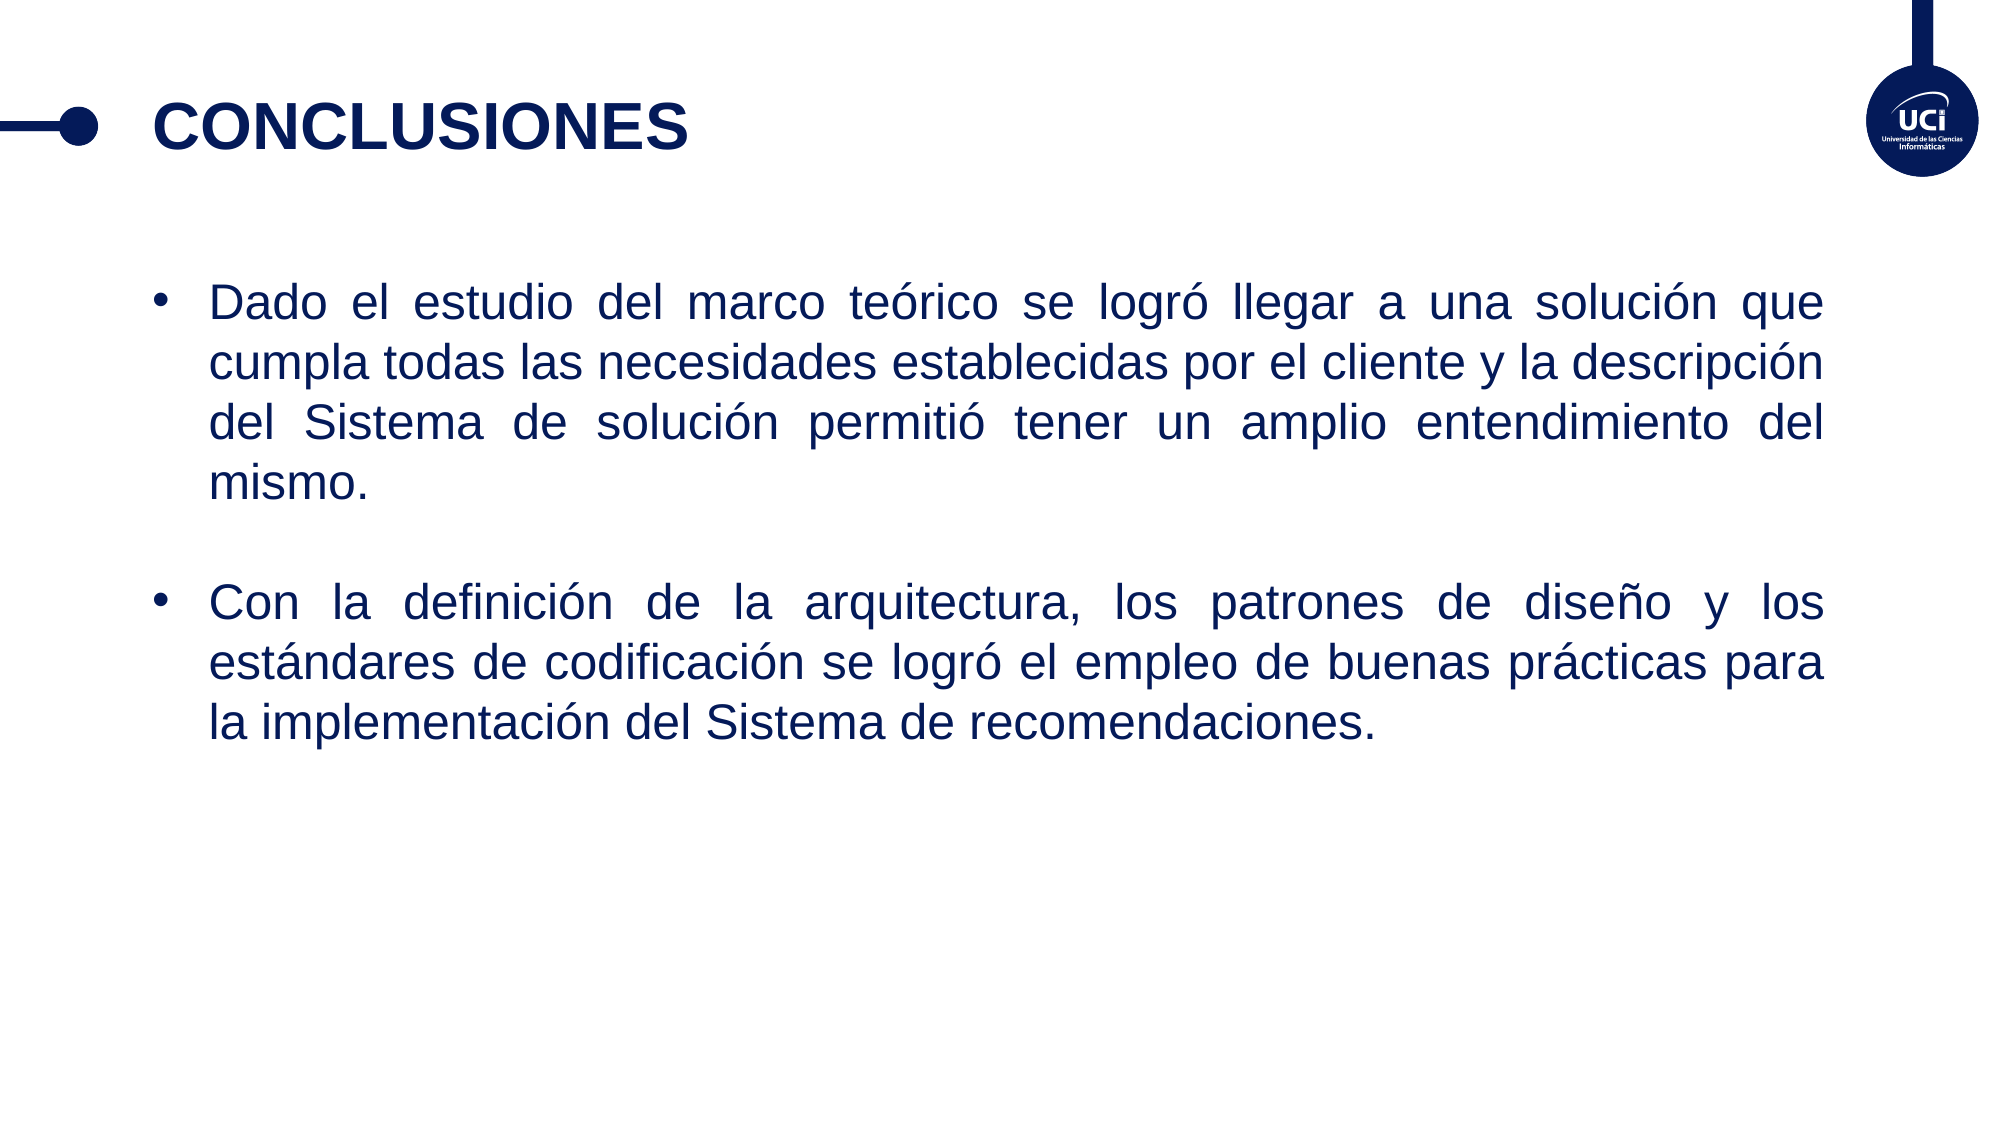

# CONCLUSIONES

Dado el estudio del marco teórico se logró llegar a una solución que cumpla todas las necesidades establecidas por el cliente y la descripción del Sistema de solución permitió tener un amplio entendimiento del mismo.

Con la definición de la arquitectura, los patrones de diseño y los estándares de codificación se logró el empleo de buenas prácticas para la implementación del Sistema de recomendaciones.